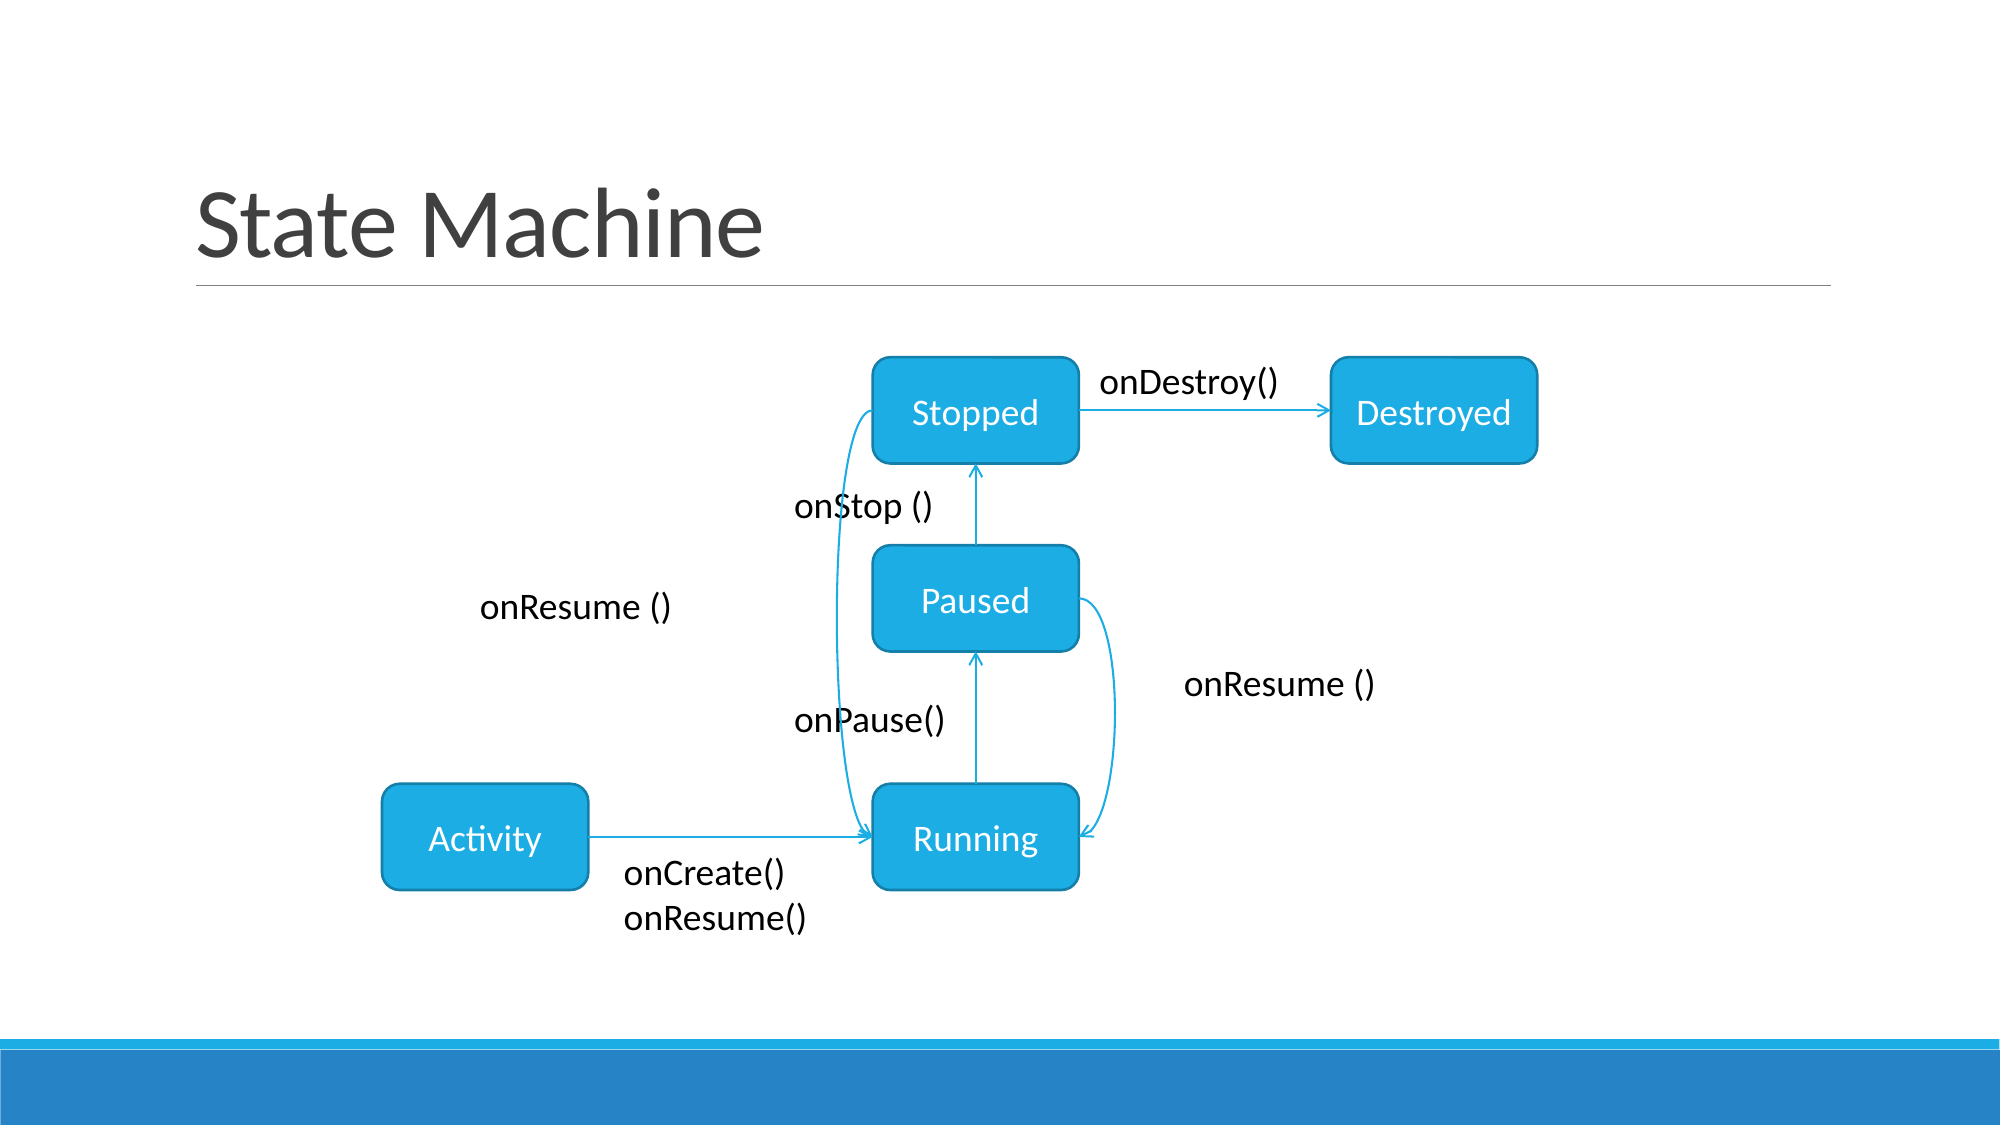

# State Machine
onDestroy()
Stopped
Destroyed
onStop ()
Paused
onResume ()
onResume ()
onPause()
Activity
Running
onCreate()
onResume()